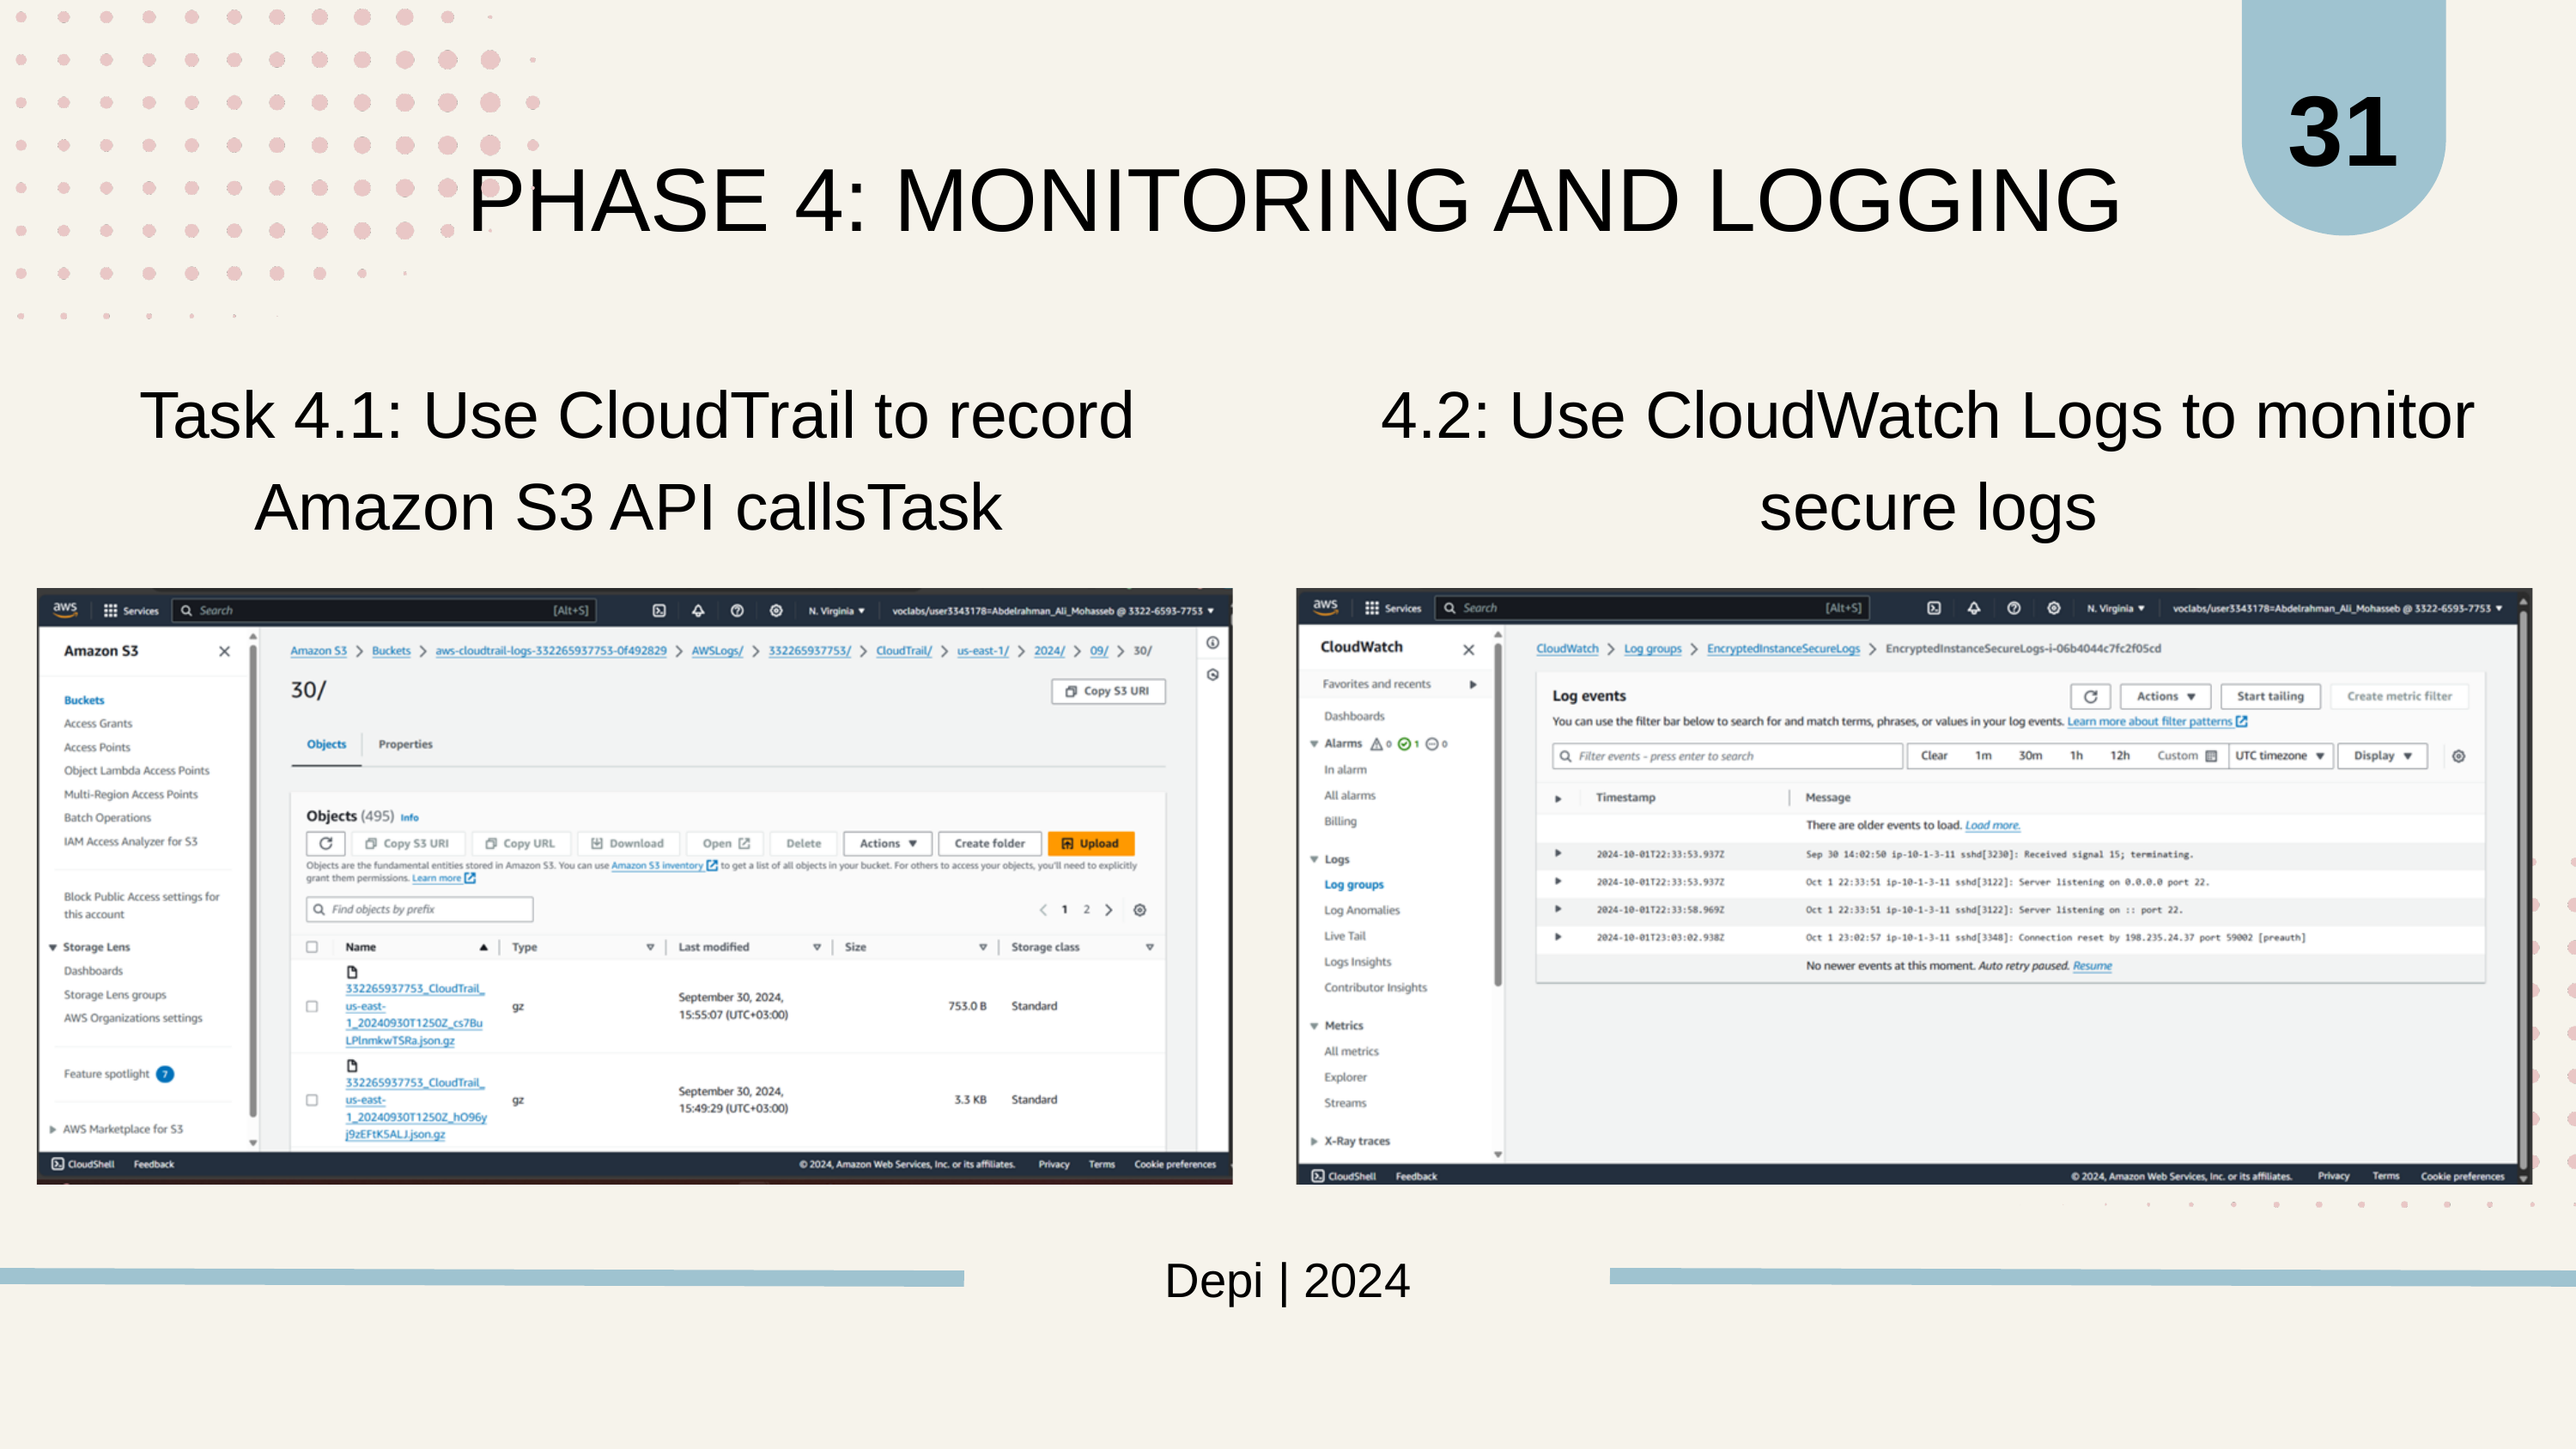

31

PHASE 4: MONITORING AND LOGGING

Task 4.1: Use CloudTrail to record Amazon S3 API callsTask
4.2: Use CloudWatch Logs to monitor secure logs

Depi | 2024